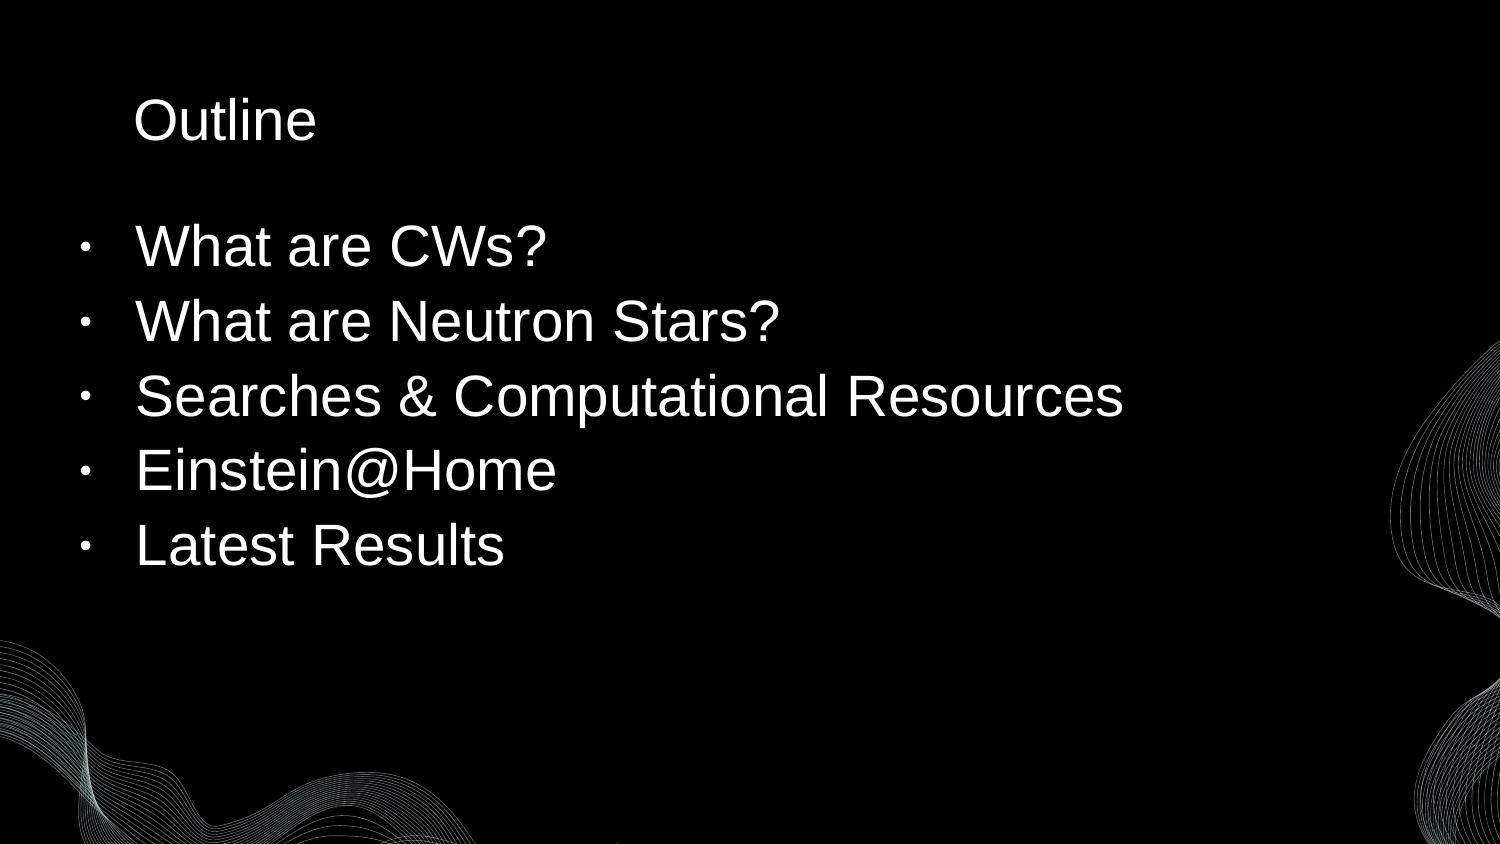

# Outline
What are CWs?
What are Neutron Stars?
Searches & Computational Resources
Einstein@Home
Latest Results

2